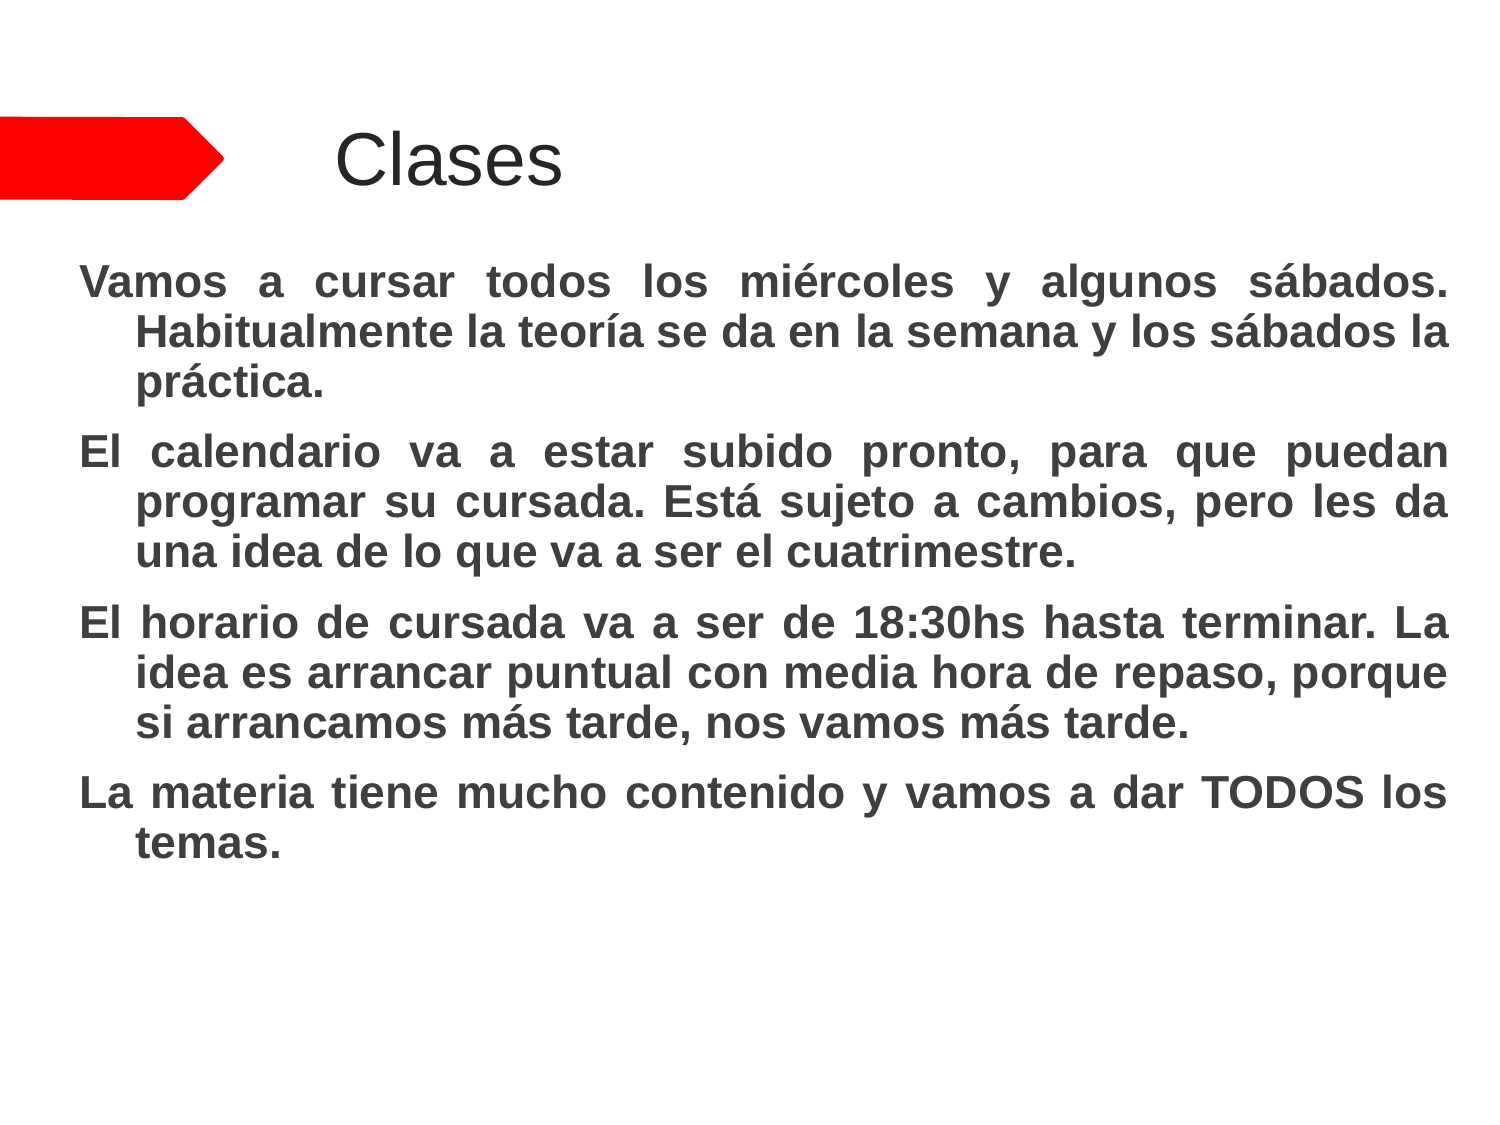

# Clases
Vamos a cursar todos los miércoles y algunos sábados. Habitualmente la teoría se da en la semana y los sábados la práctica.
El calendario va a estar subido pronto, para que puedan programar su cursada. Está sujeto a cambios, pero les da una idea de lo que va a ser el cuatrimestre.
El horario de cursada va a ser de 18:30hs hasta terminar. La idea es arrancar puntual con media hora de repaso, porque si arrancamos más tarde, nos vamos más tarde.
La materia tiene mucho contenido y vamos a dar TODOS los temas.